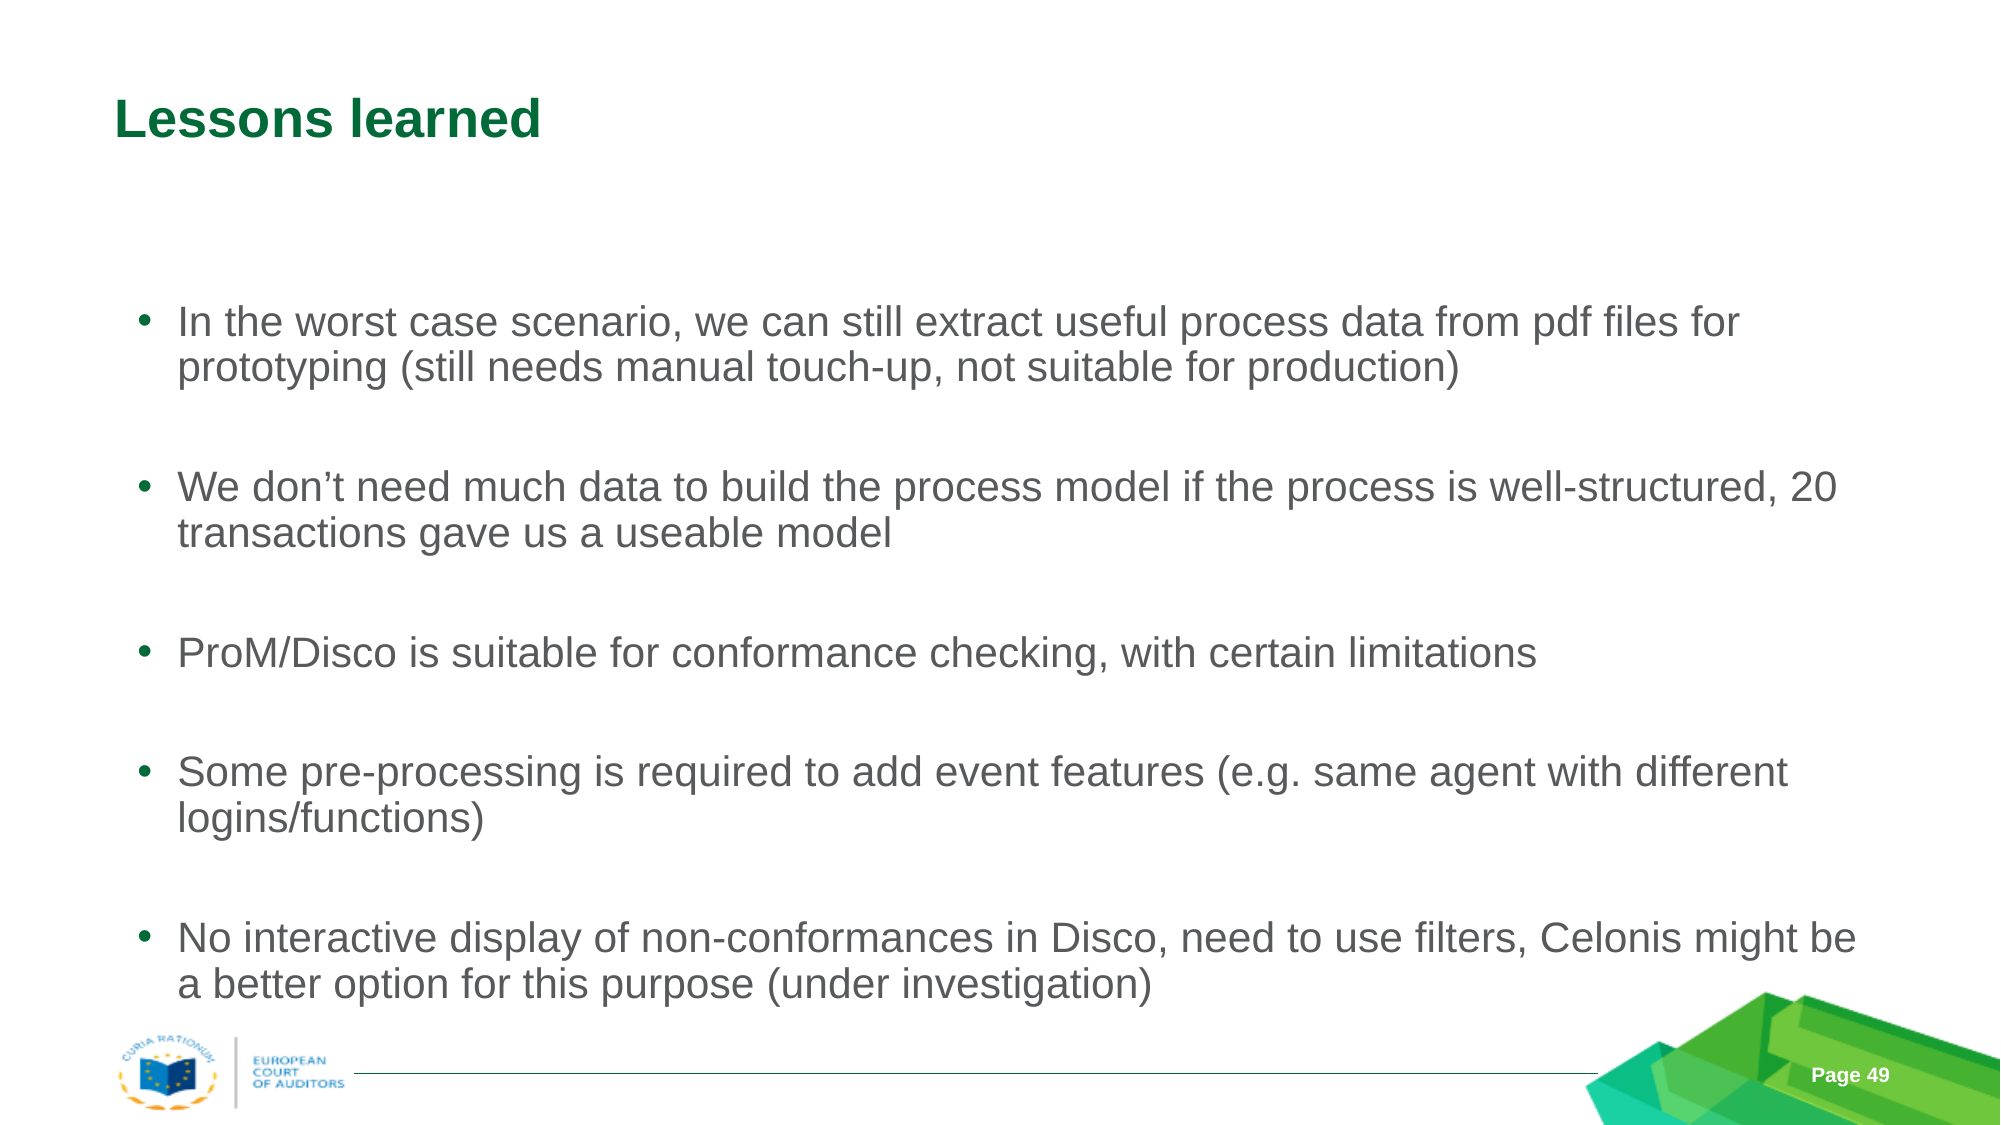

# Lessons learned
In the worst case scenario, we can still extract useful process data from pdf files for prototyping (still needs manual touch-up, not suitable for production)

We don’t need much data to build the process model if the process is well-structured, 20 transactions gave us a useable model

ProM/Disco is suitable for conformance checking, with certain limitations

Some pre-processing is required to add event features (e.g. same agent with different logins/functions)

No interactive display of non-conformances in Disco, need to use filters, Celonis might be a better option for this purpose (under investigation)

Page 49